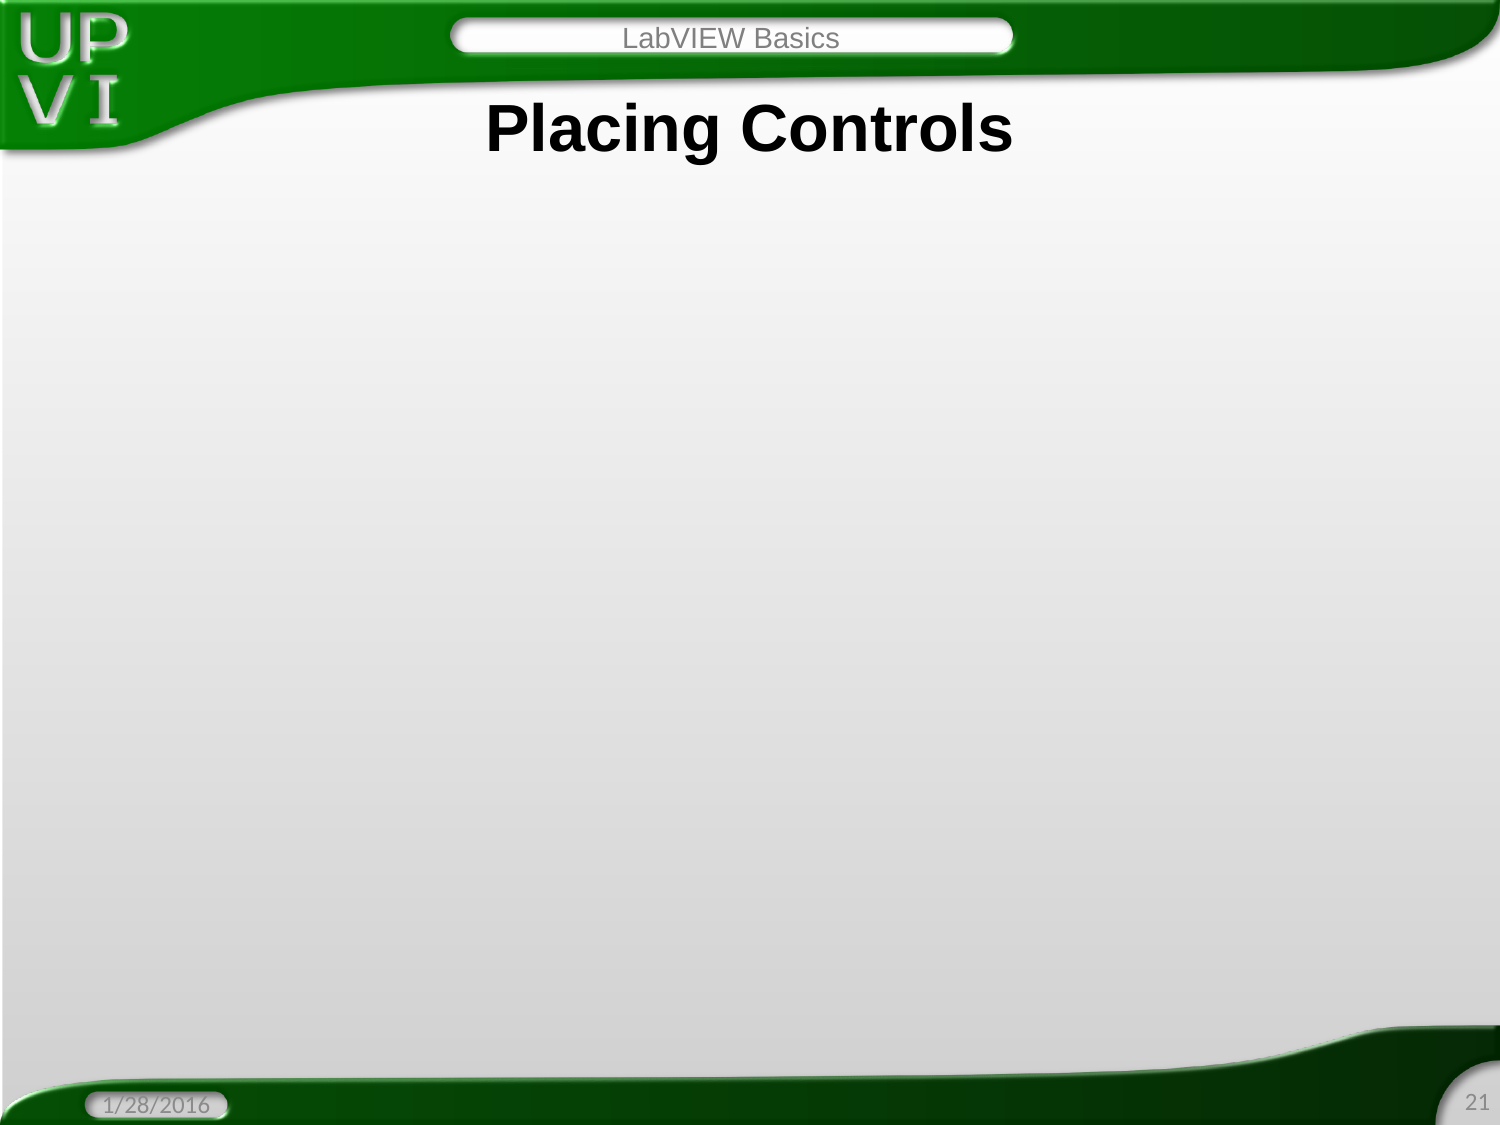

LabVIEW Basics
# Placing Controls

21
1/28/2016